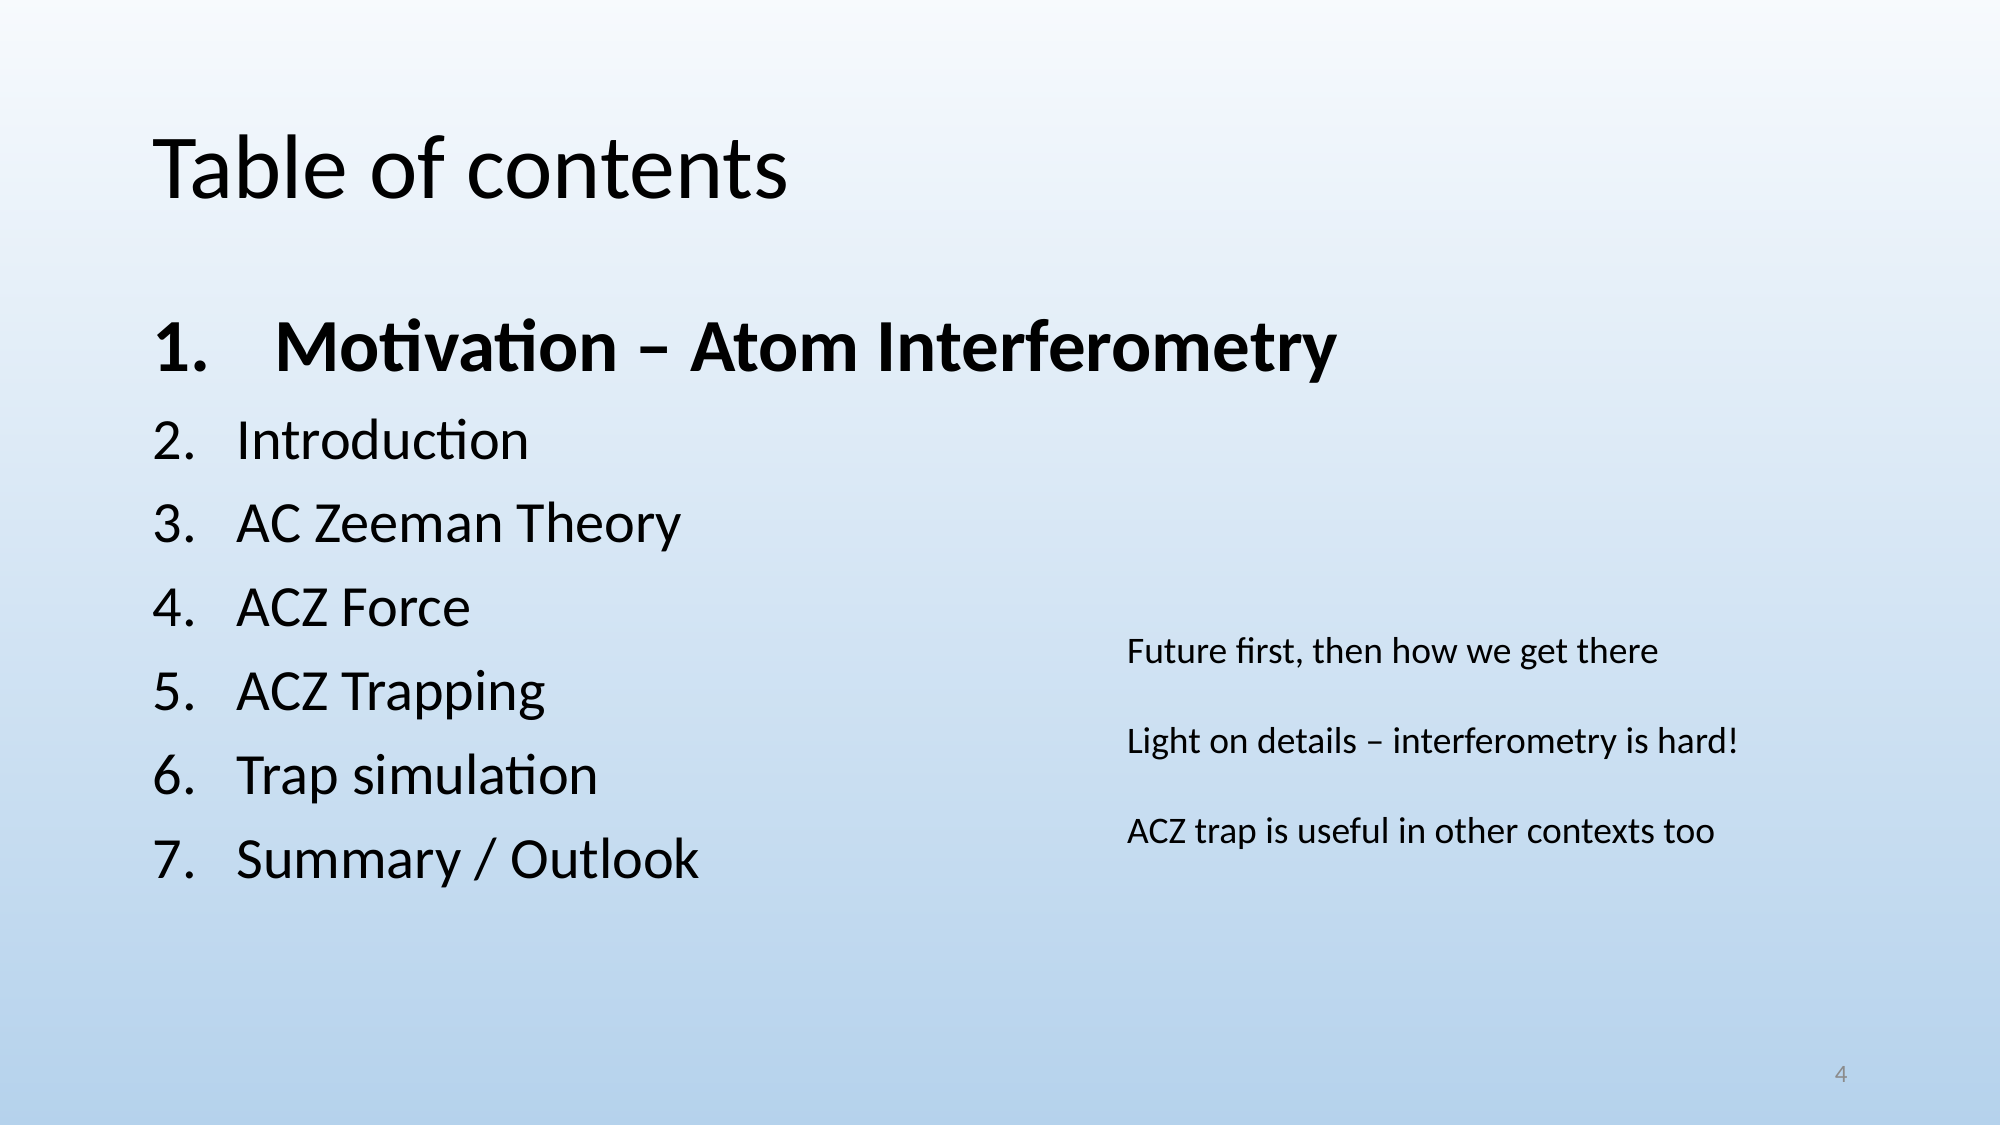

# Table of contents
Motivation – Atom Interferometry
Introduction
AC Zeeman Theory
ACZ Force
ACZ Trapping
Trap simulation
Summary / Outlook
Future first, then how we get there

Light on details – interferometry is hard!

ACZ trap is useful in other contexts too
4